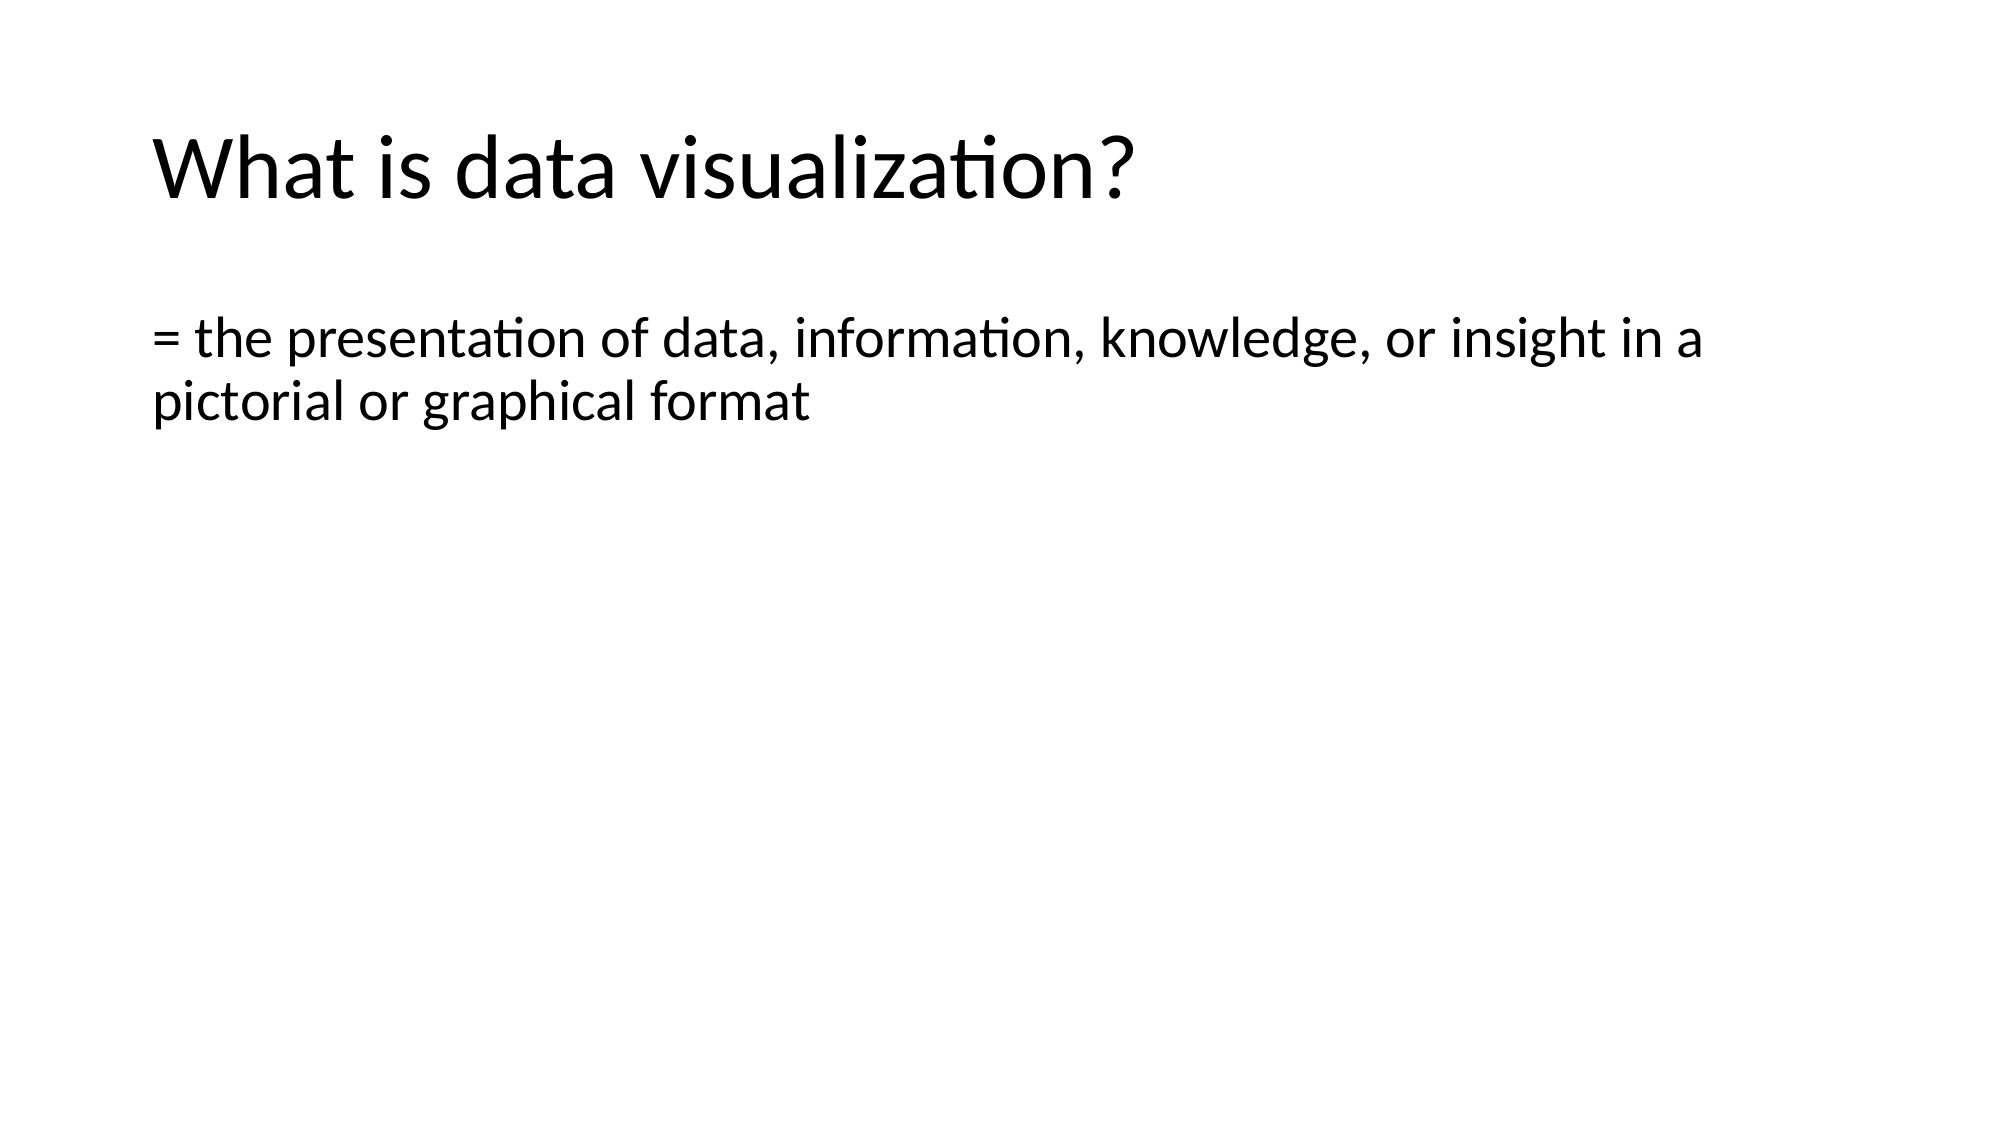

# What is data visualization?
= the presentation of data, information, knowledge, or insight in a pictorial or graphical format